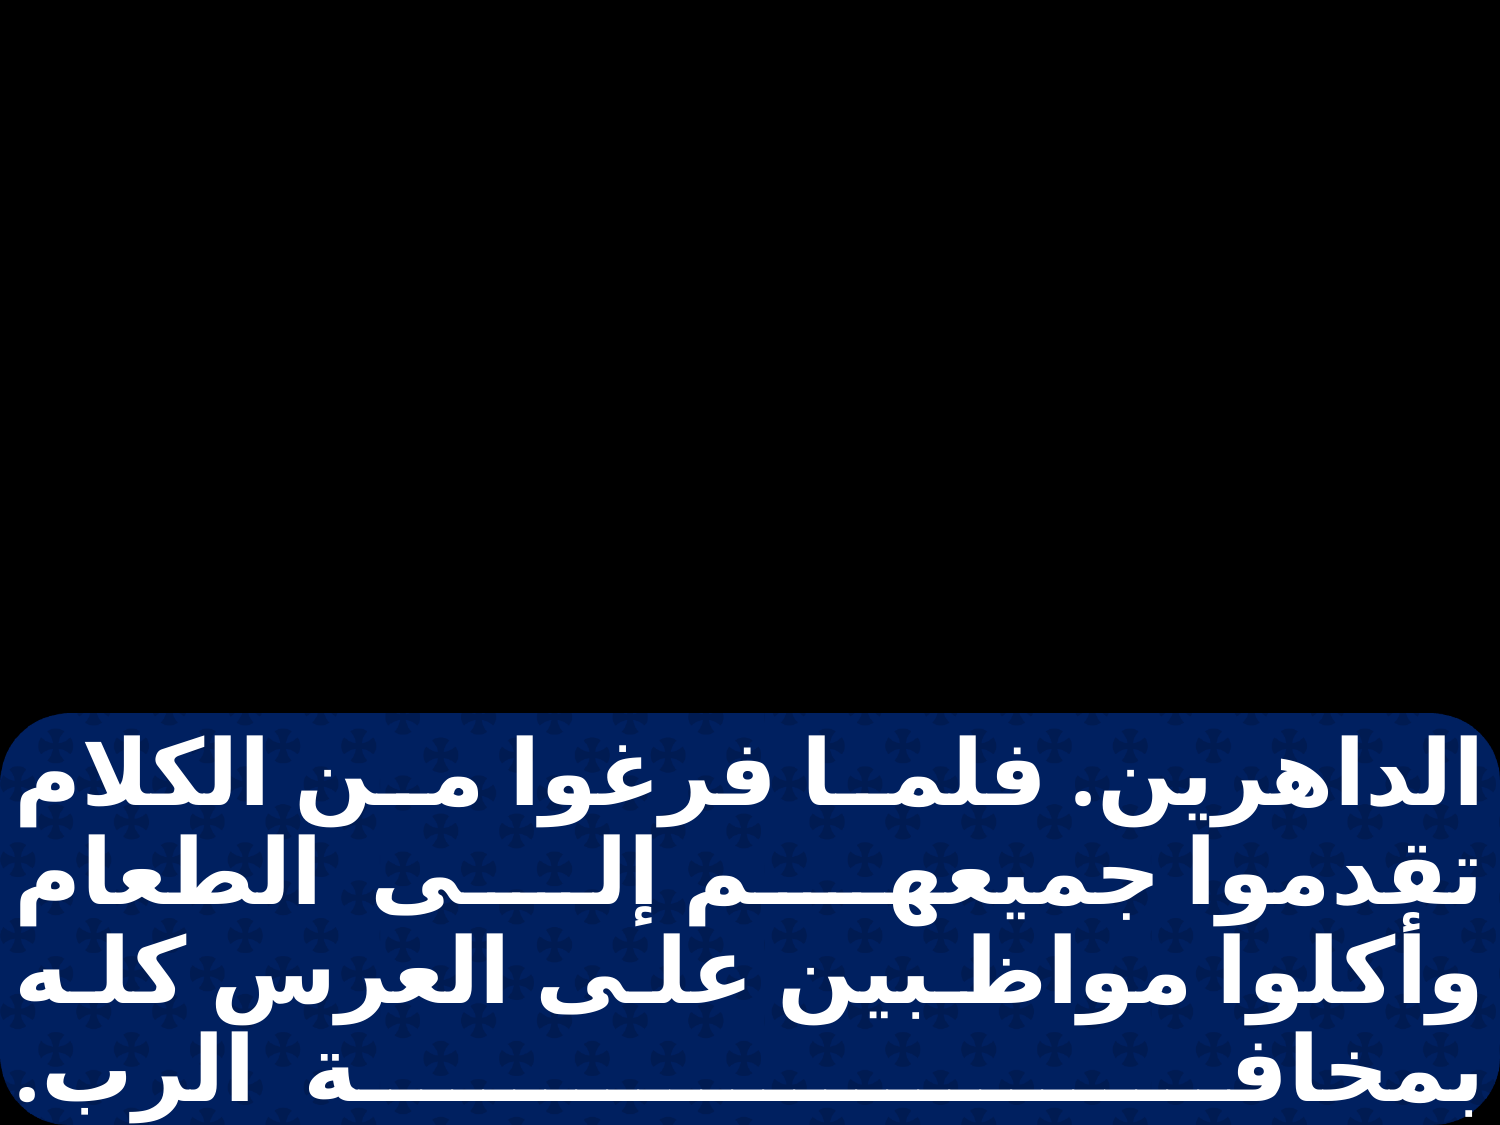

الداهرين. فلما فرغوا من الكلام تقدموا جميعهم إلى  الطعام وأكلوا مواظبين على العرس كله بمخافة  الرب.